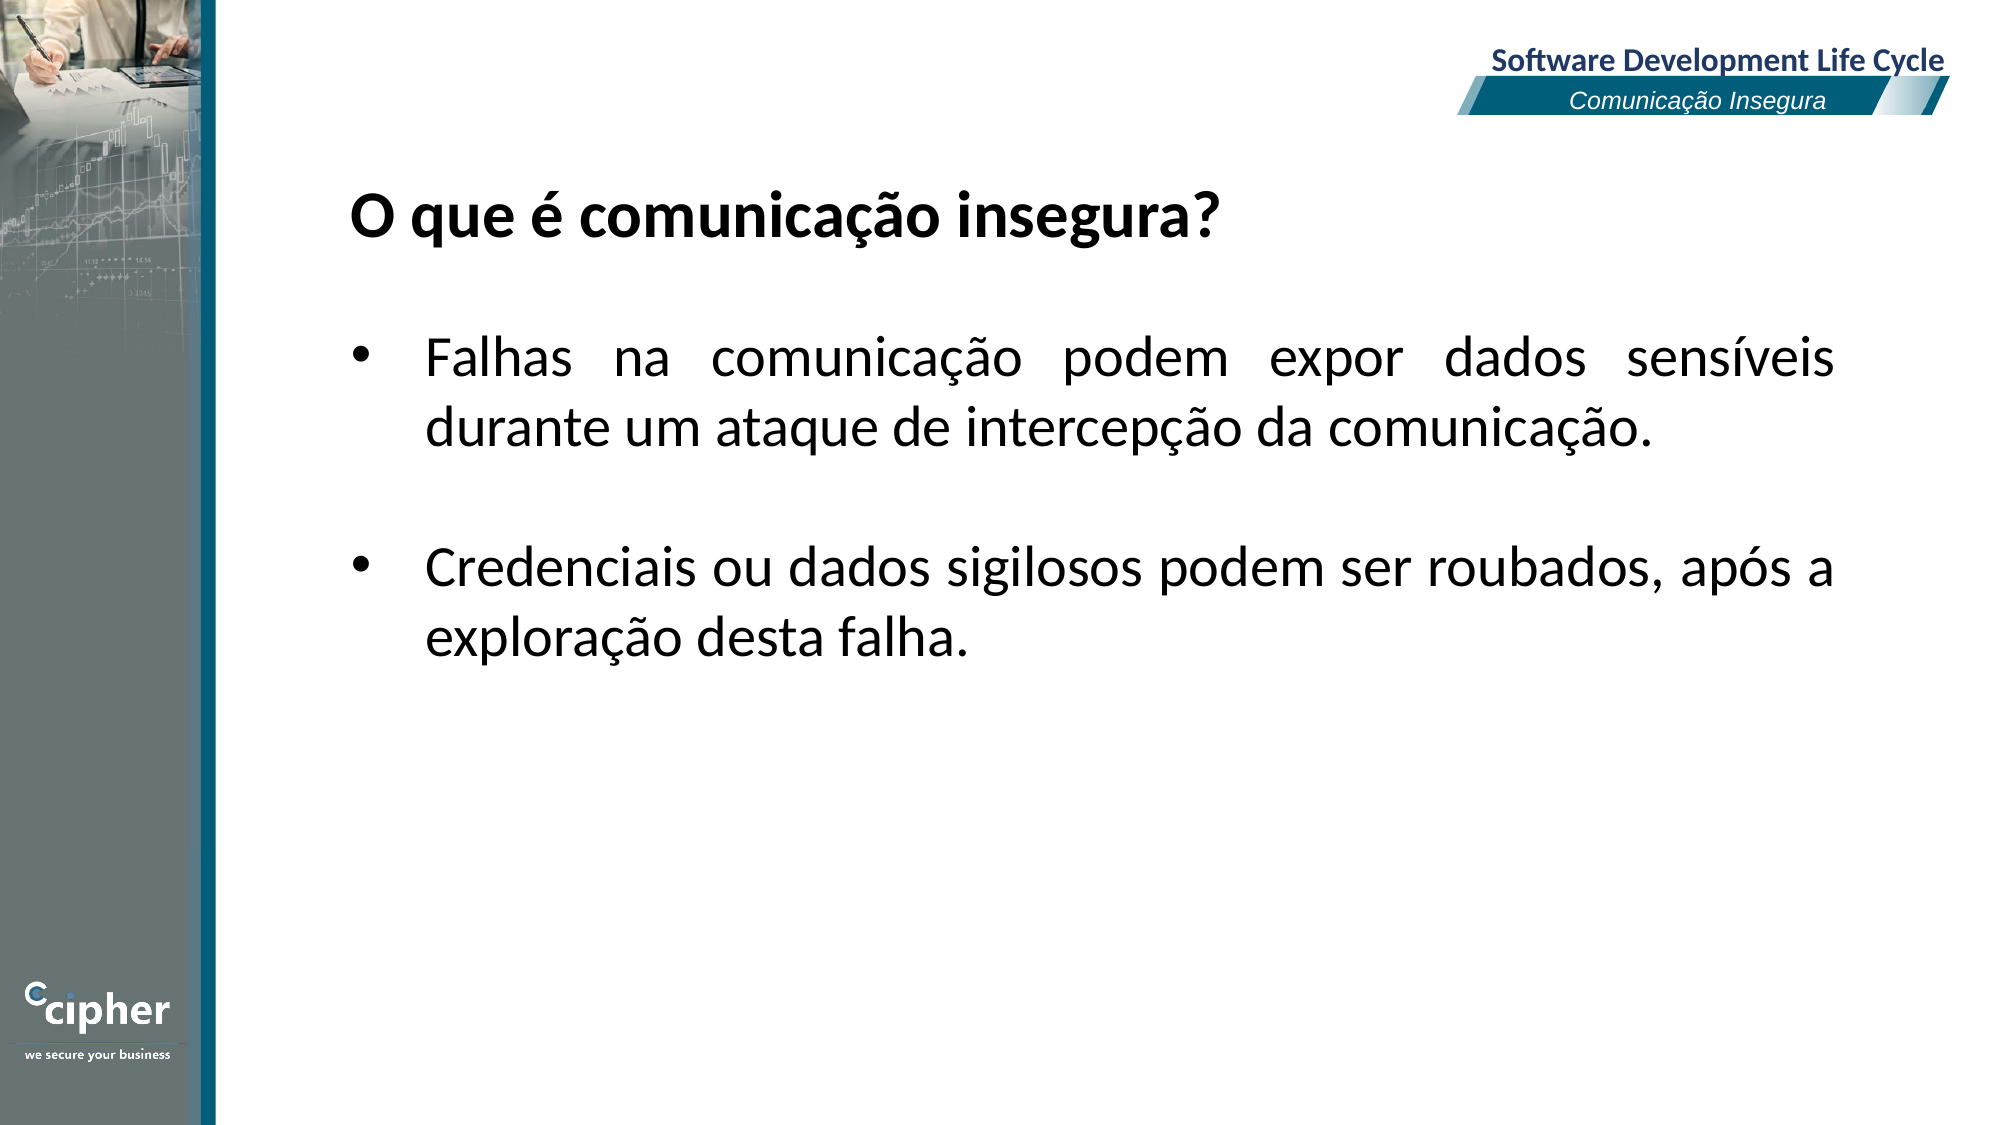

Software Development Life Cycle
Comunicação Insegura

O que é comunicação insegura?
Falhas na comunicação podem expor dados sensíveis durante um ataque de intercepção da comunicação.

Credenciais ou dados sigilosos podem ser roubados, após a exploração desta falha.